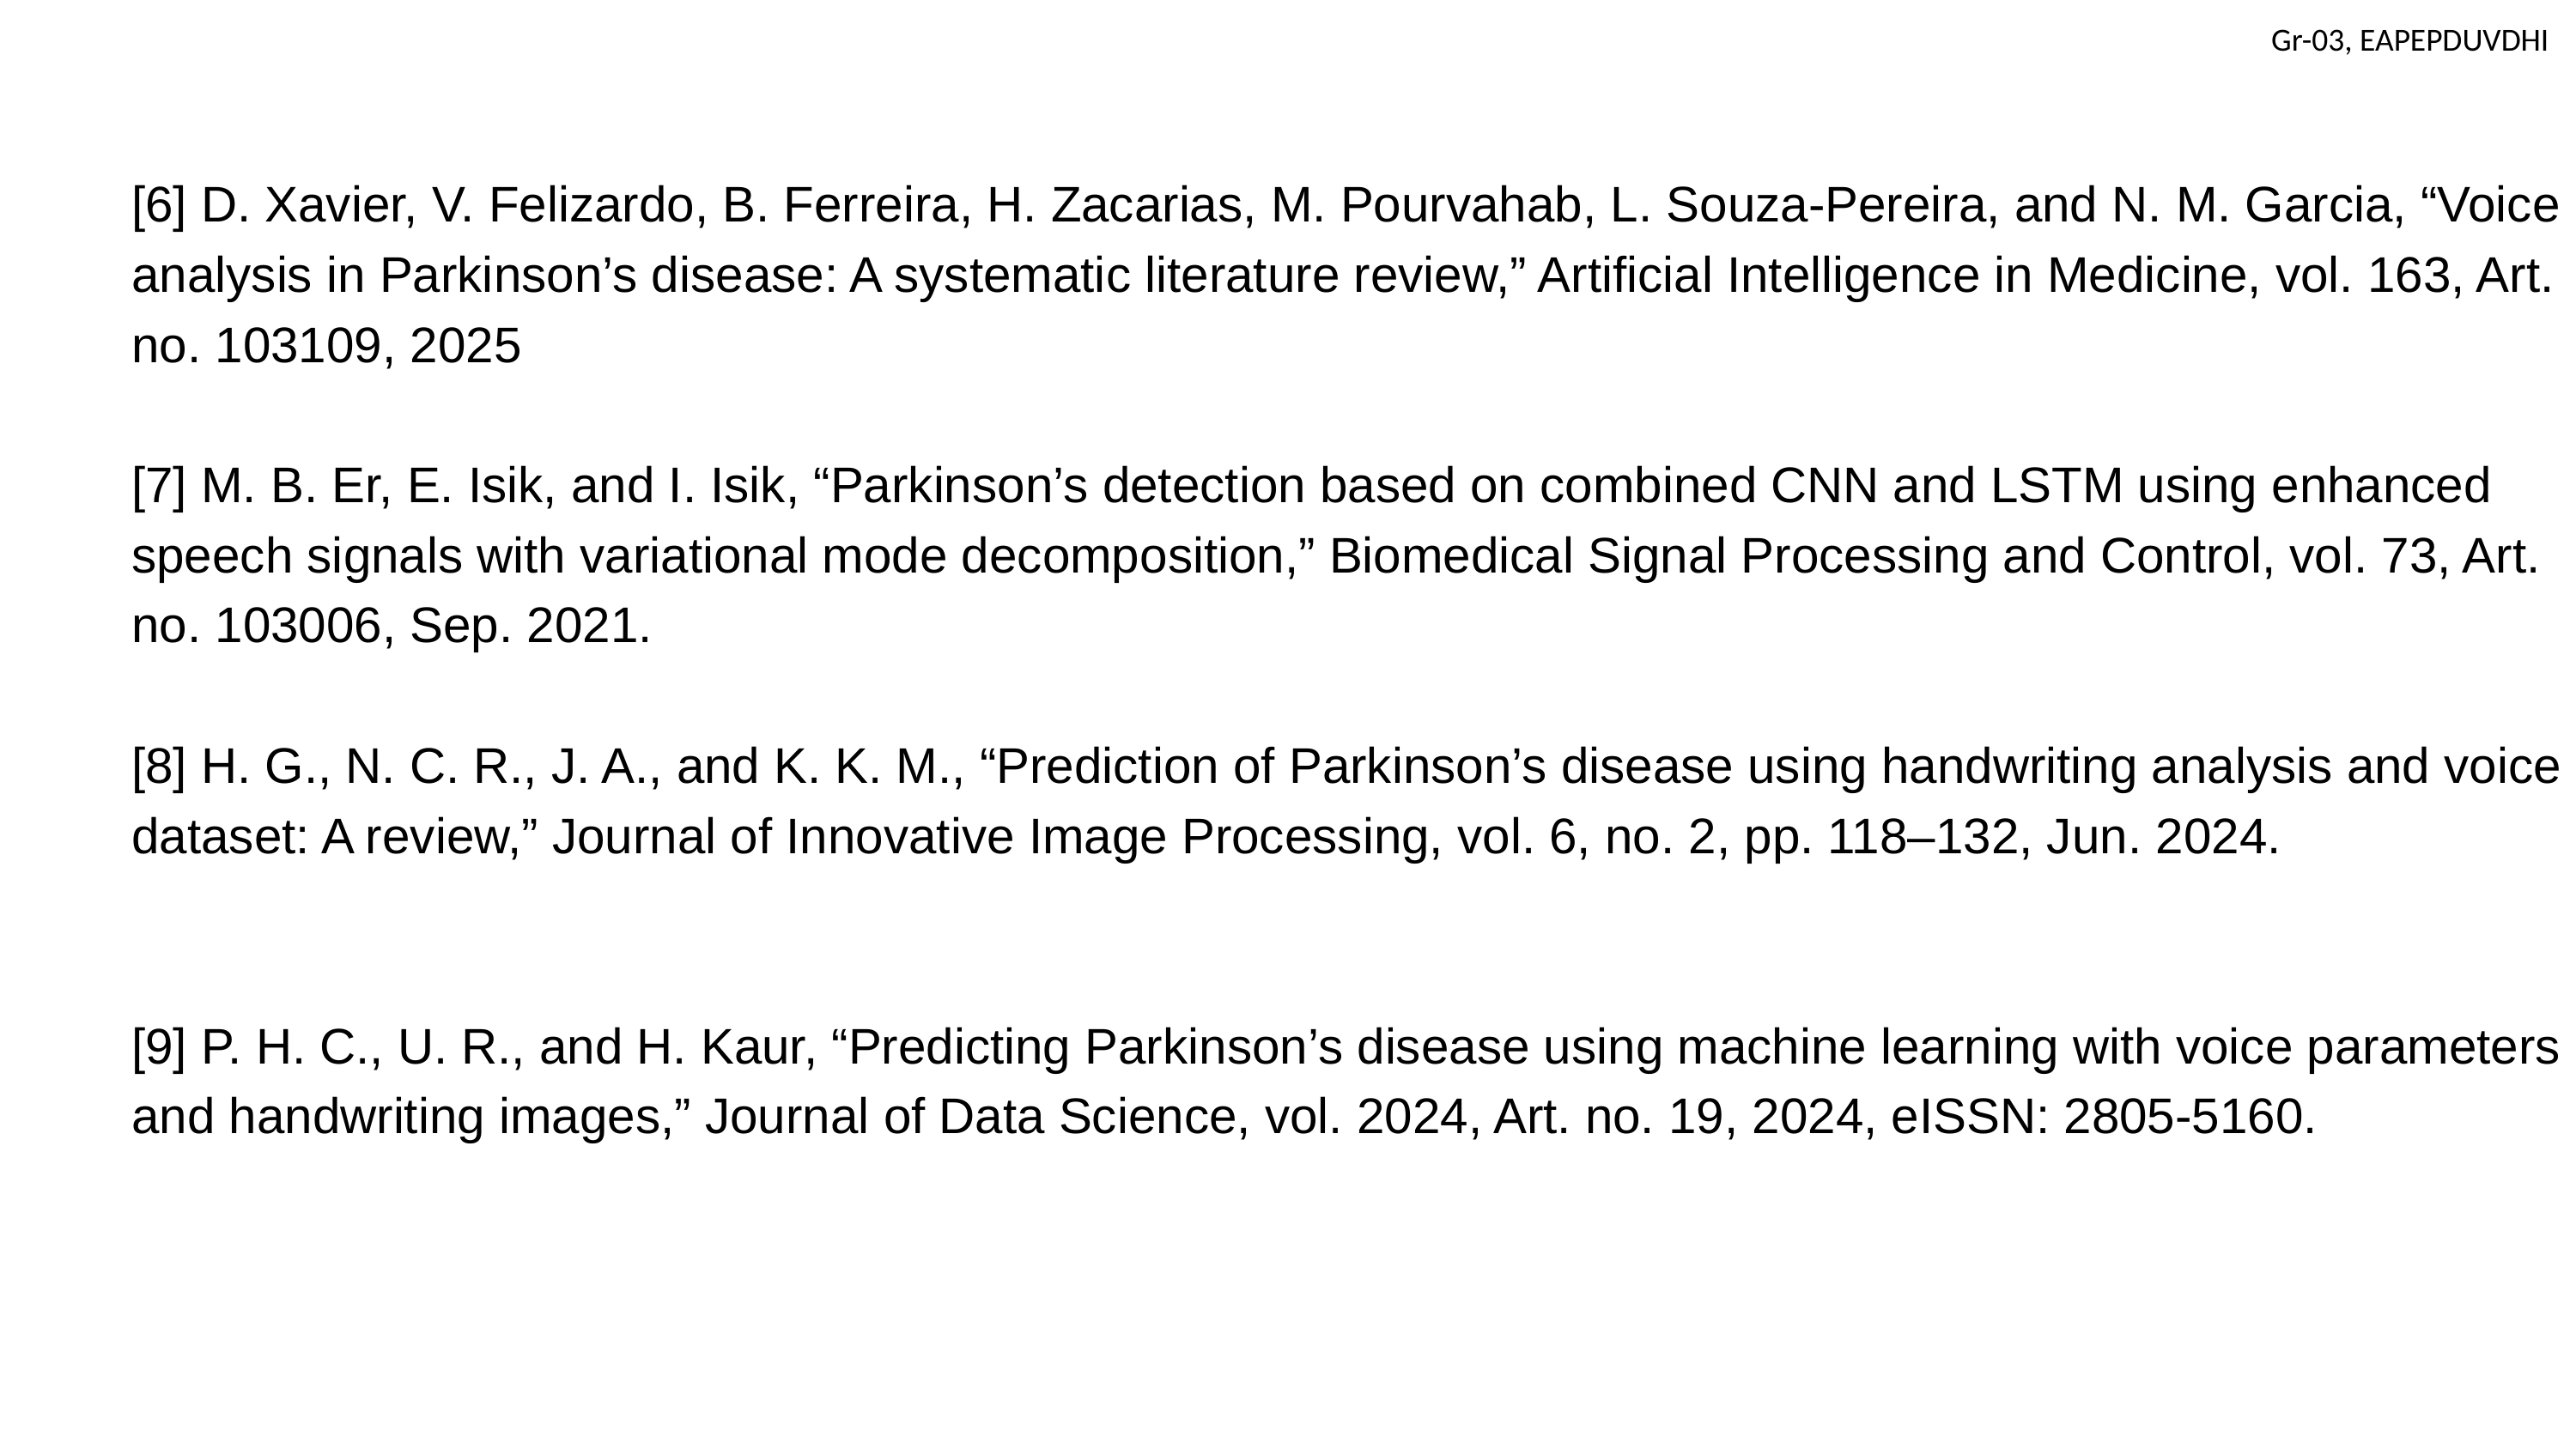

[6] D. Xavier, V. Felizardo, B. Ferreira, H. Zacarias, M. Pourvahab, L. Souza-Pereira, and N. M. Garcia, “Voice analysis in Parkinson’s disease: A systematic literature review,” Artificial Intelligence in Medicine, vol. 163, Art. no. 103109, 2025

[7] M. B. Er, E. Isik, and I. Isik, “Parkinson’s detection based on combined CNN and LSTM using enhanced speech signals with variational mode decomposition,” Biomedical Signal Processing and Control, vol. 73, Art. no. 103006, Sep. 2021.

[8] H. G., N. C. R., J. A., and K. K. M., “Prediction of Parkinson’s disease using handwriting analysis and voice dataset: A review,” Journal of Innovative Image Processing, vol. 6, no. 2, pp. 118–132, Jun. 2024.

[9] P. H. C., U. R., and H. Kaur, “Predicting Parkinson’s disease using machine learning with voice parameters and handwriting images,” Journal of Data Science, vol. 2024, Art. no. 19, 2024, eISSN: 2805-5160.